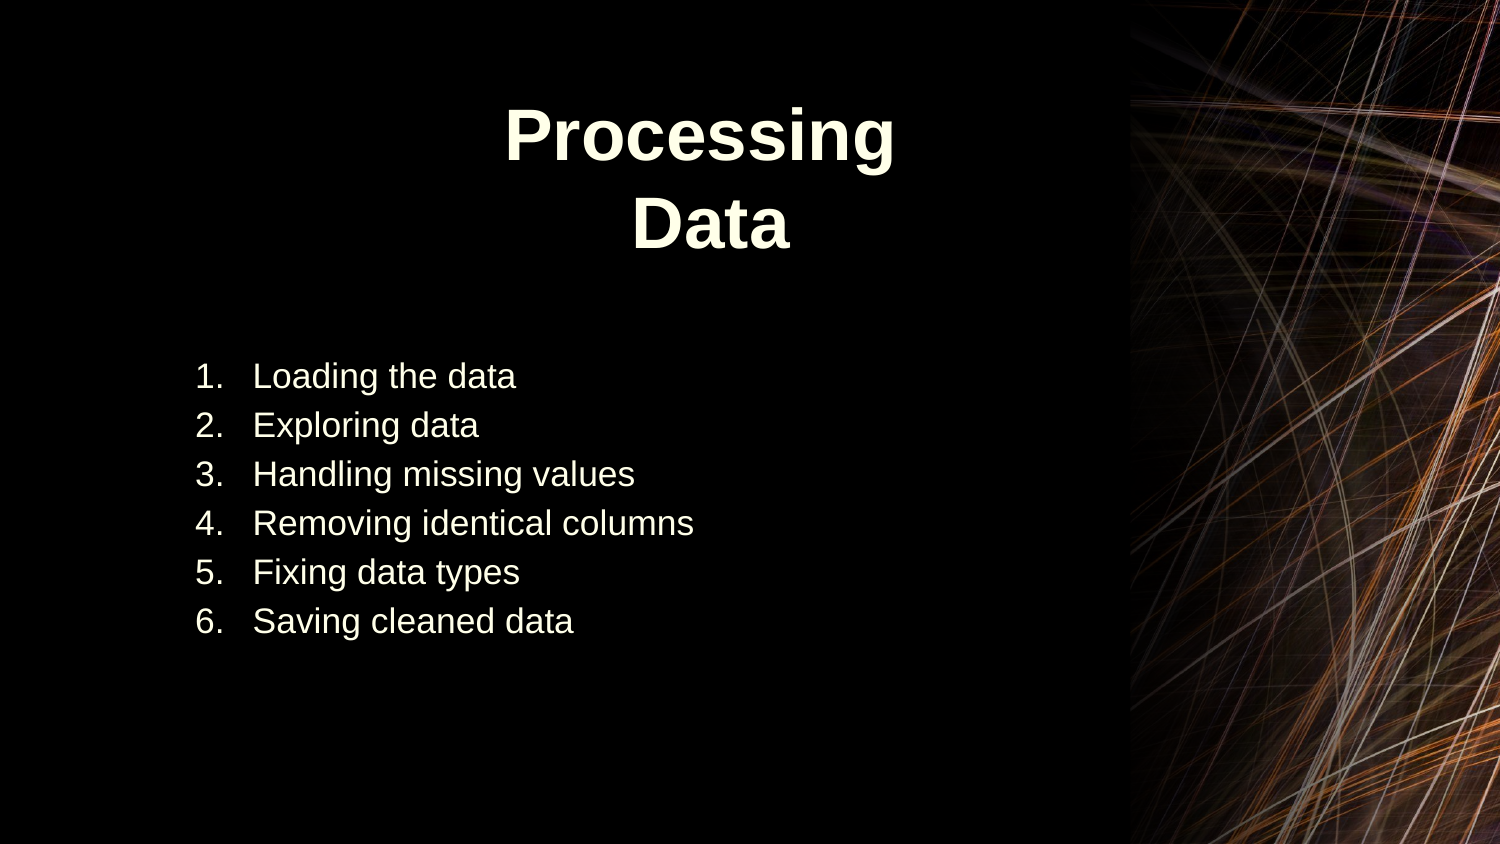

# Processing
Data
Loading the data
Exploring data
Handling missing values
Removing identical columns
Fixing data types
Saving cleaned data